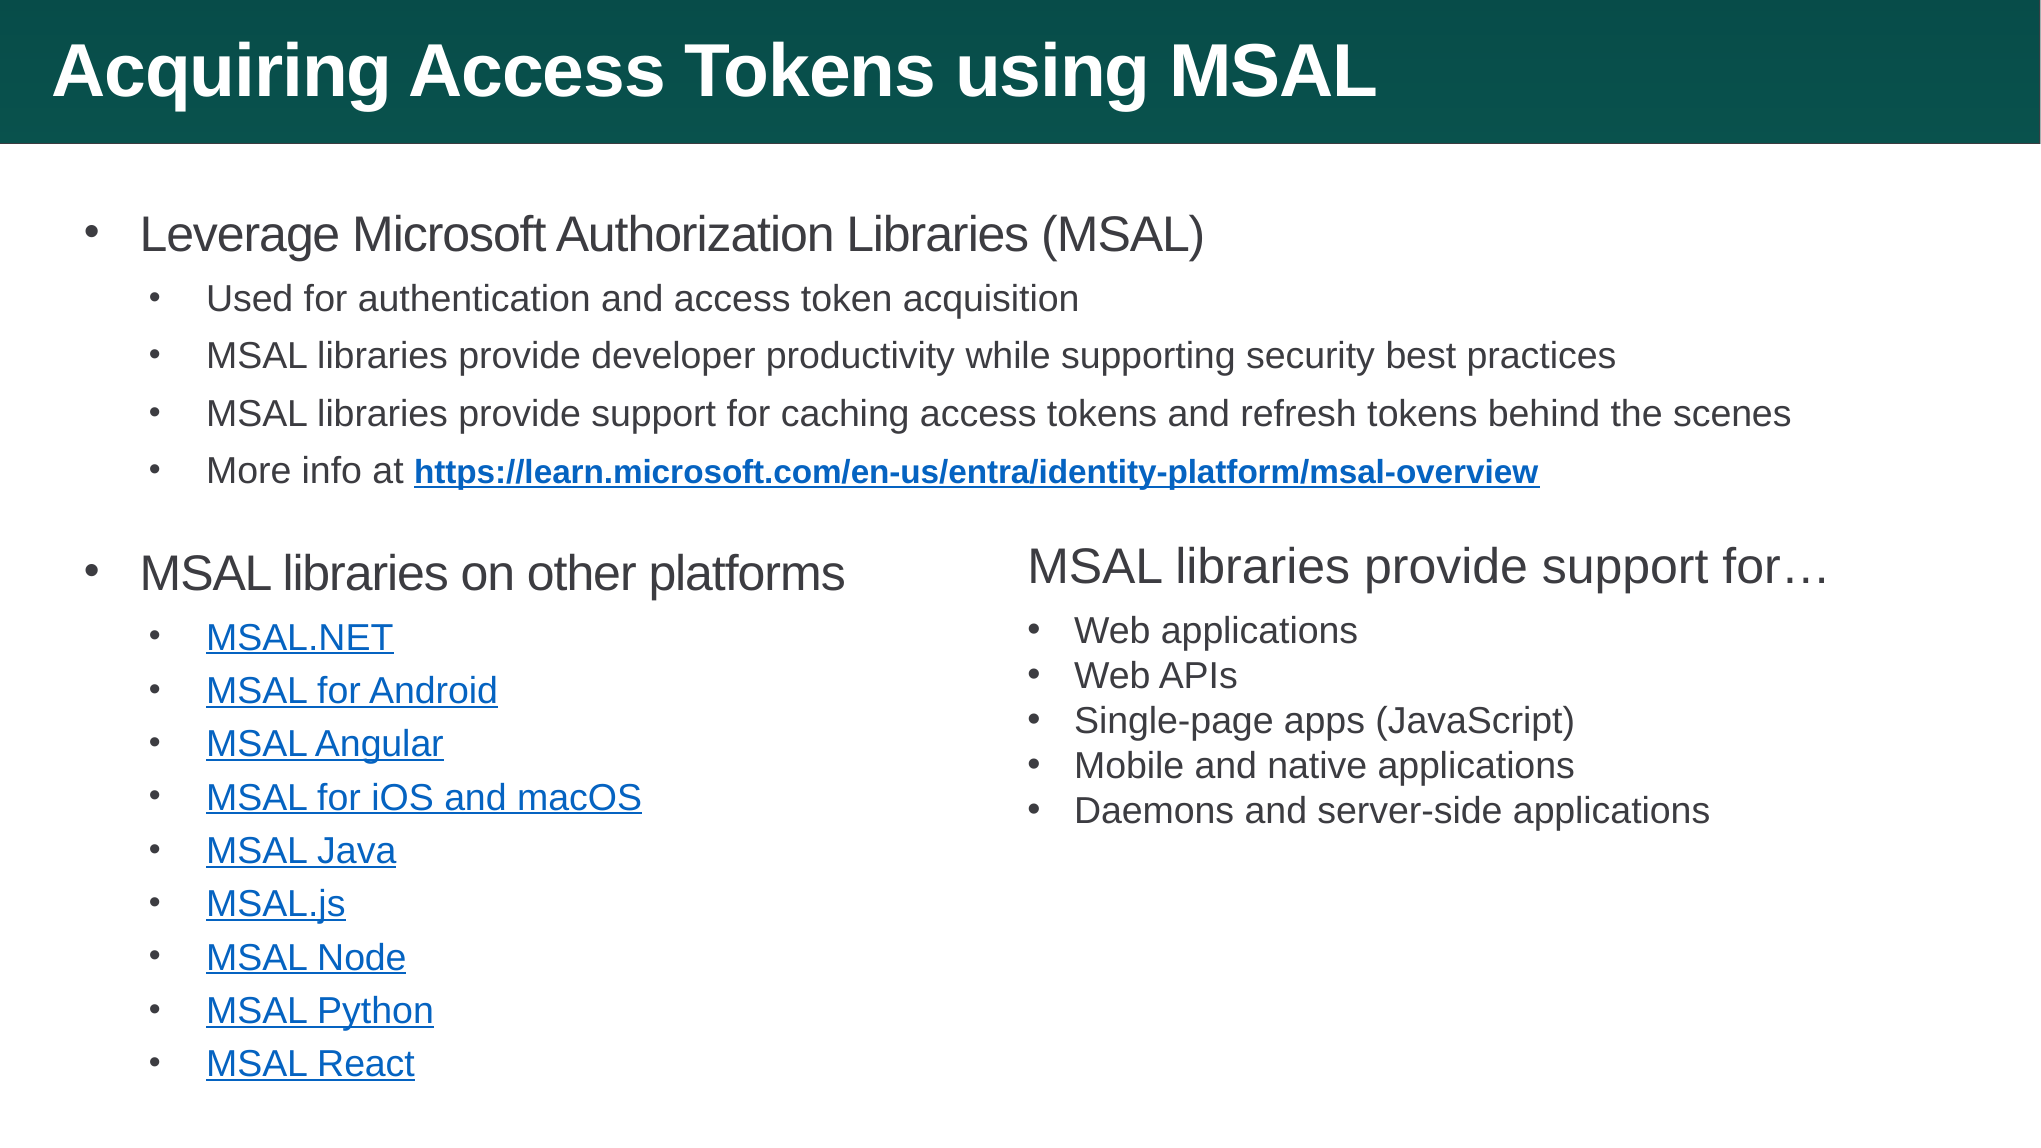

# Acquiring Access Tokens using MSAL
Leverage Microsoft Authorization Libraries (MSAL)
Used for authentication and access token acquisition
MSAL libraries provide developer productivity while supporting security best practices
MSAL libraries provide support for caching access tokens and refresh tokens behind the scenes
More info at https://learn.microsoft.com/en-us/entra/identity-platform/msal-overview
MSAL libraries on other platforms
MSAL.NET
MSAL for Android
MSAL Angular
MSAL for iOS and macOS
MSAL Java
MSAL.js
MSAL Node
MSAL Python
MSAL React
MSAL libraries provide support for…
Web applications
Web APIs
Single-page apps (JavaScript)
Mobile and native applications
Daemons and server-side applications